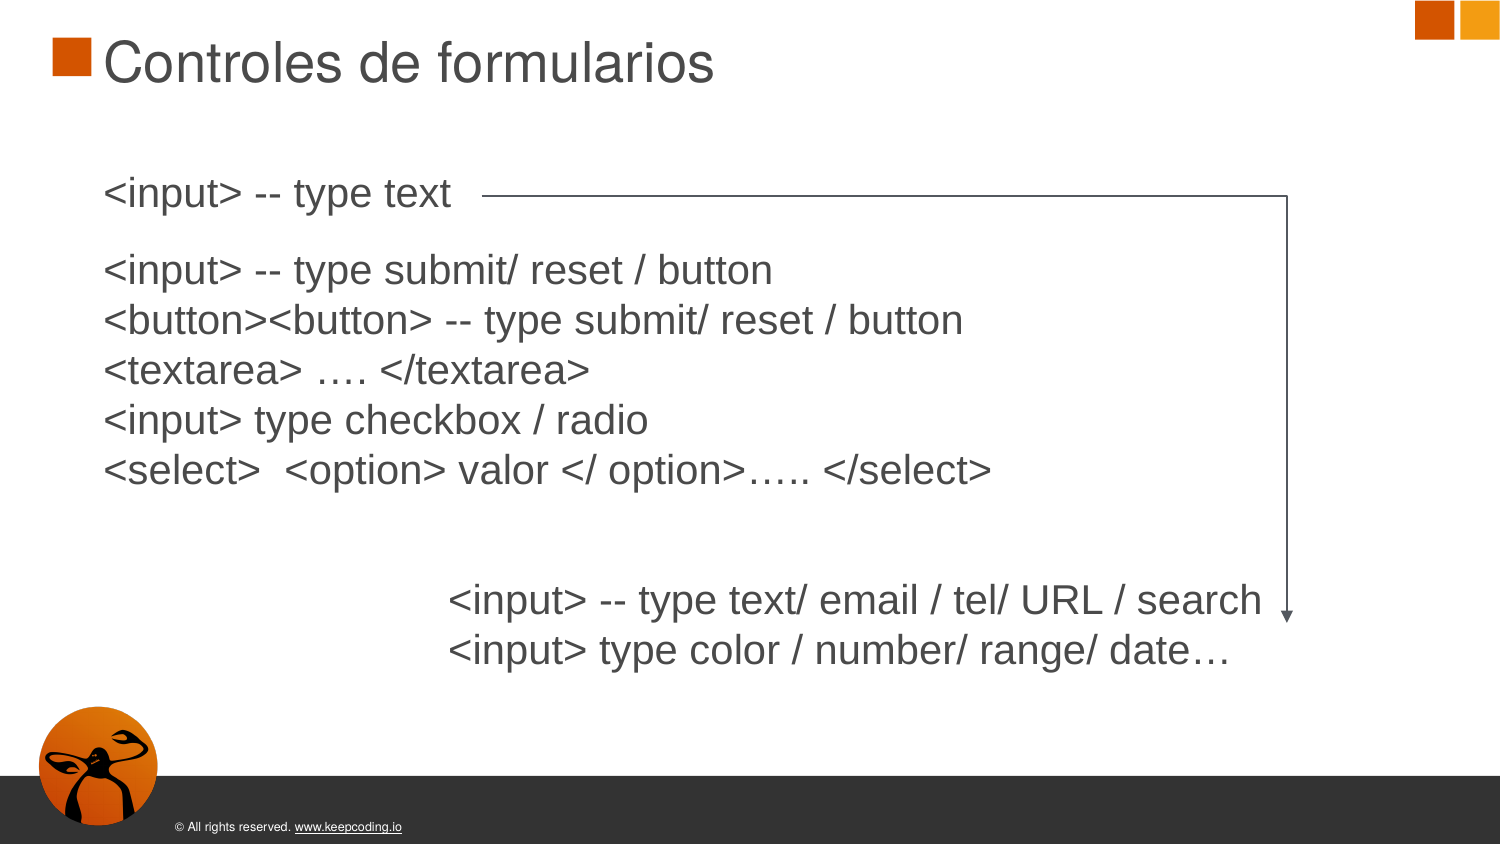

# Controles de formularios
<input> -- type text
<input> -- type submit/ reset / button
<button><button> -- type submit/ reset / button
<textarea> …. </textarea>
<input> type checkbox / radio
<select>  <option> valor </ option>….. </select>
<input> -- type text/ email / tel/ URL / search
<input> type color / number/ range/ date…